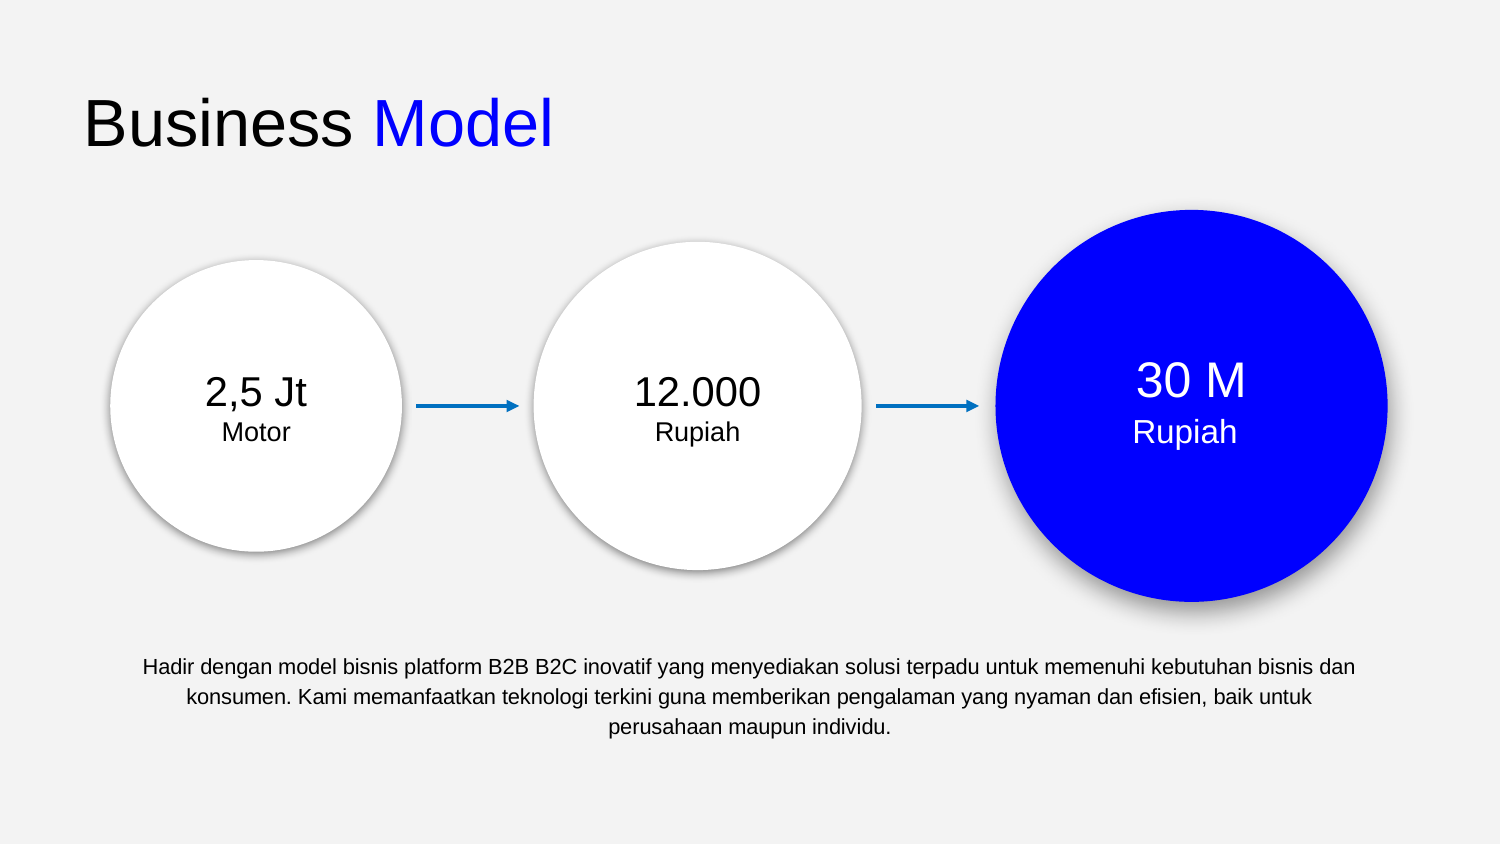

Business Model
30 M
Rupiah
12.000
Rupiah
2,5 Jt
Motor
Hadir dengan model bisnis platform B2B B2C inovatif yang menyediakan solusi terpadu untuk memenuhi kebutuhan bisnis dan konsumen. Kami memanfaatkan teknologi terkini guna memberikan pengalaman yang nyaman dan efisien, baik untuk perusahaan maupun individu.